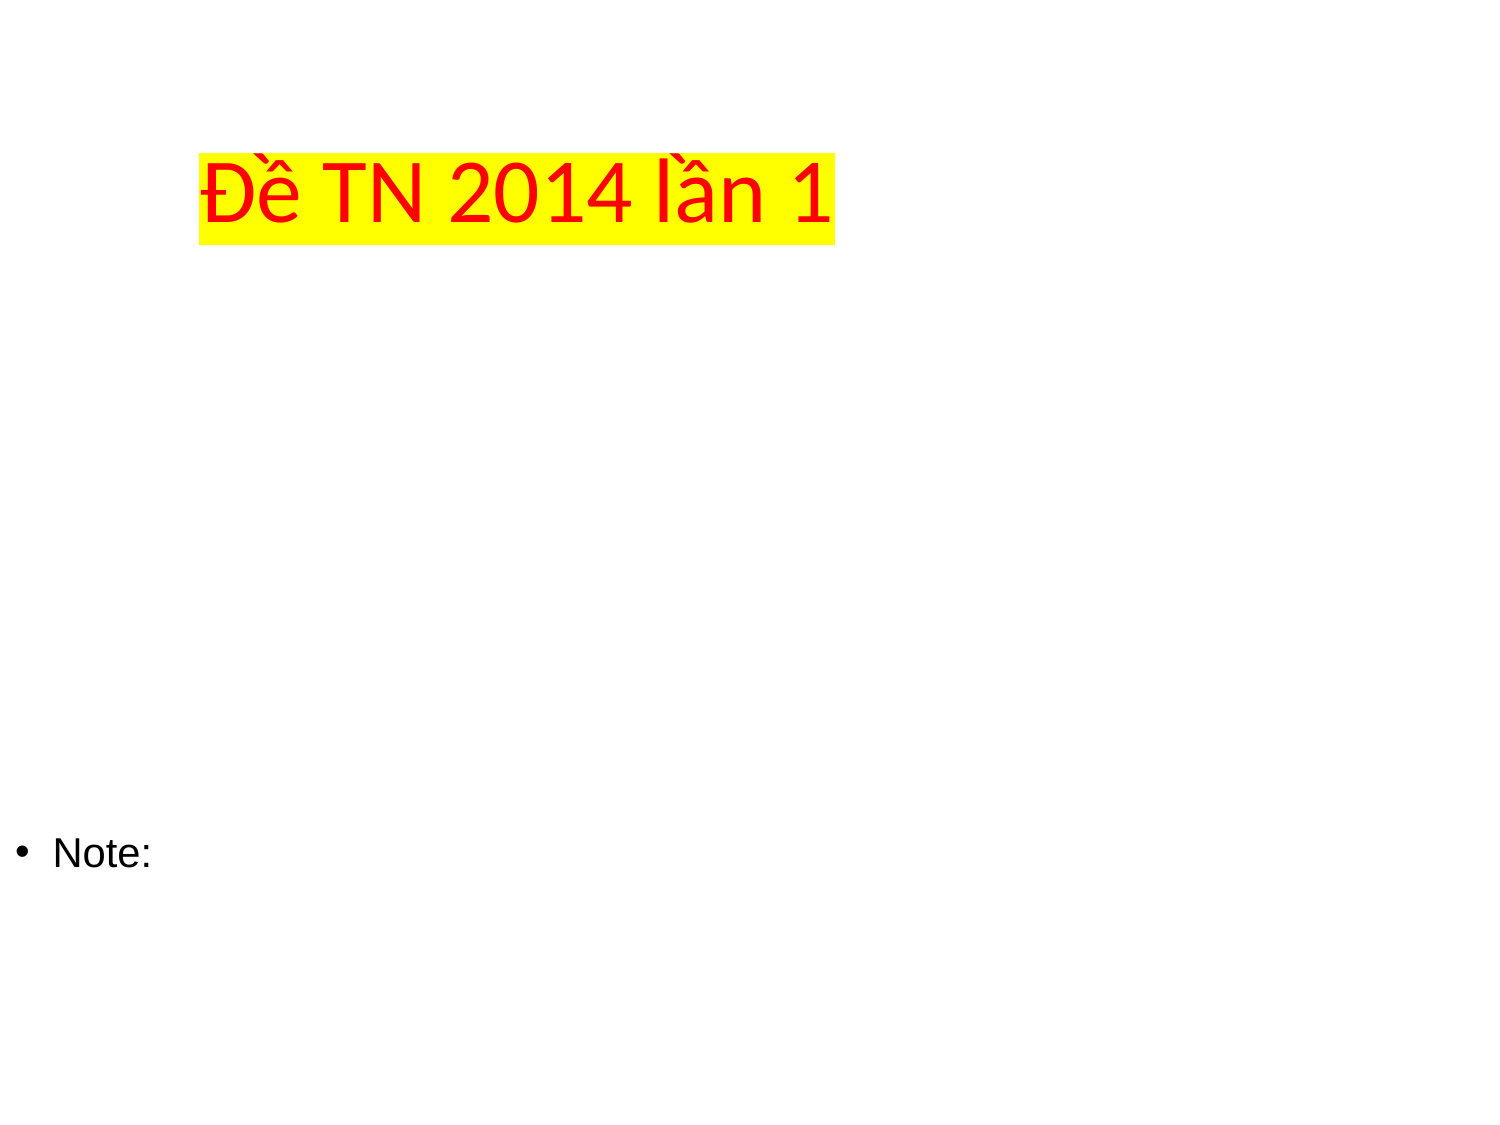

# Đề TN 2014 lần 1
Note: